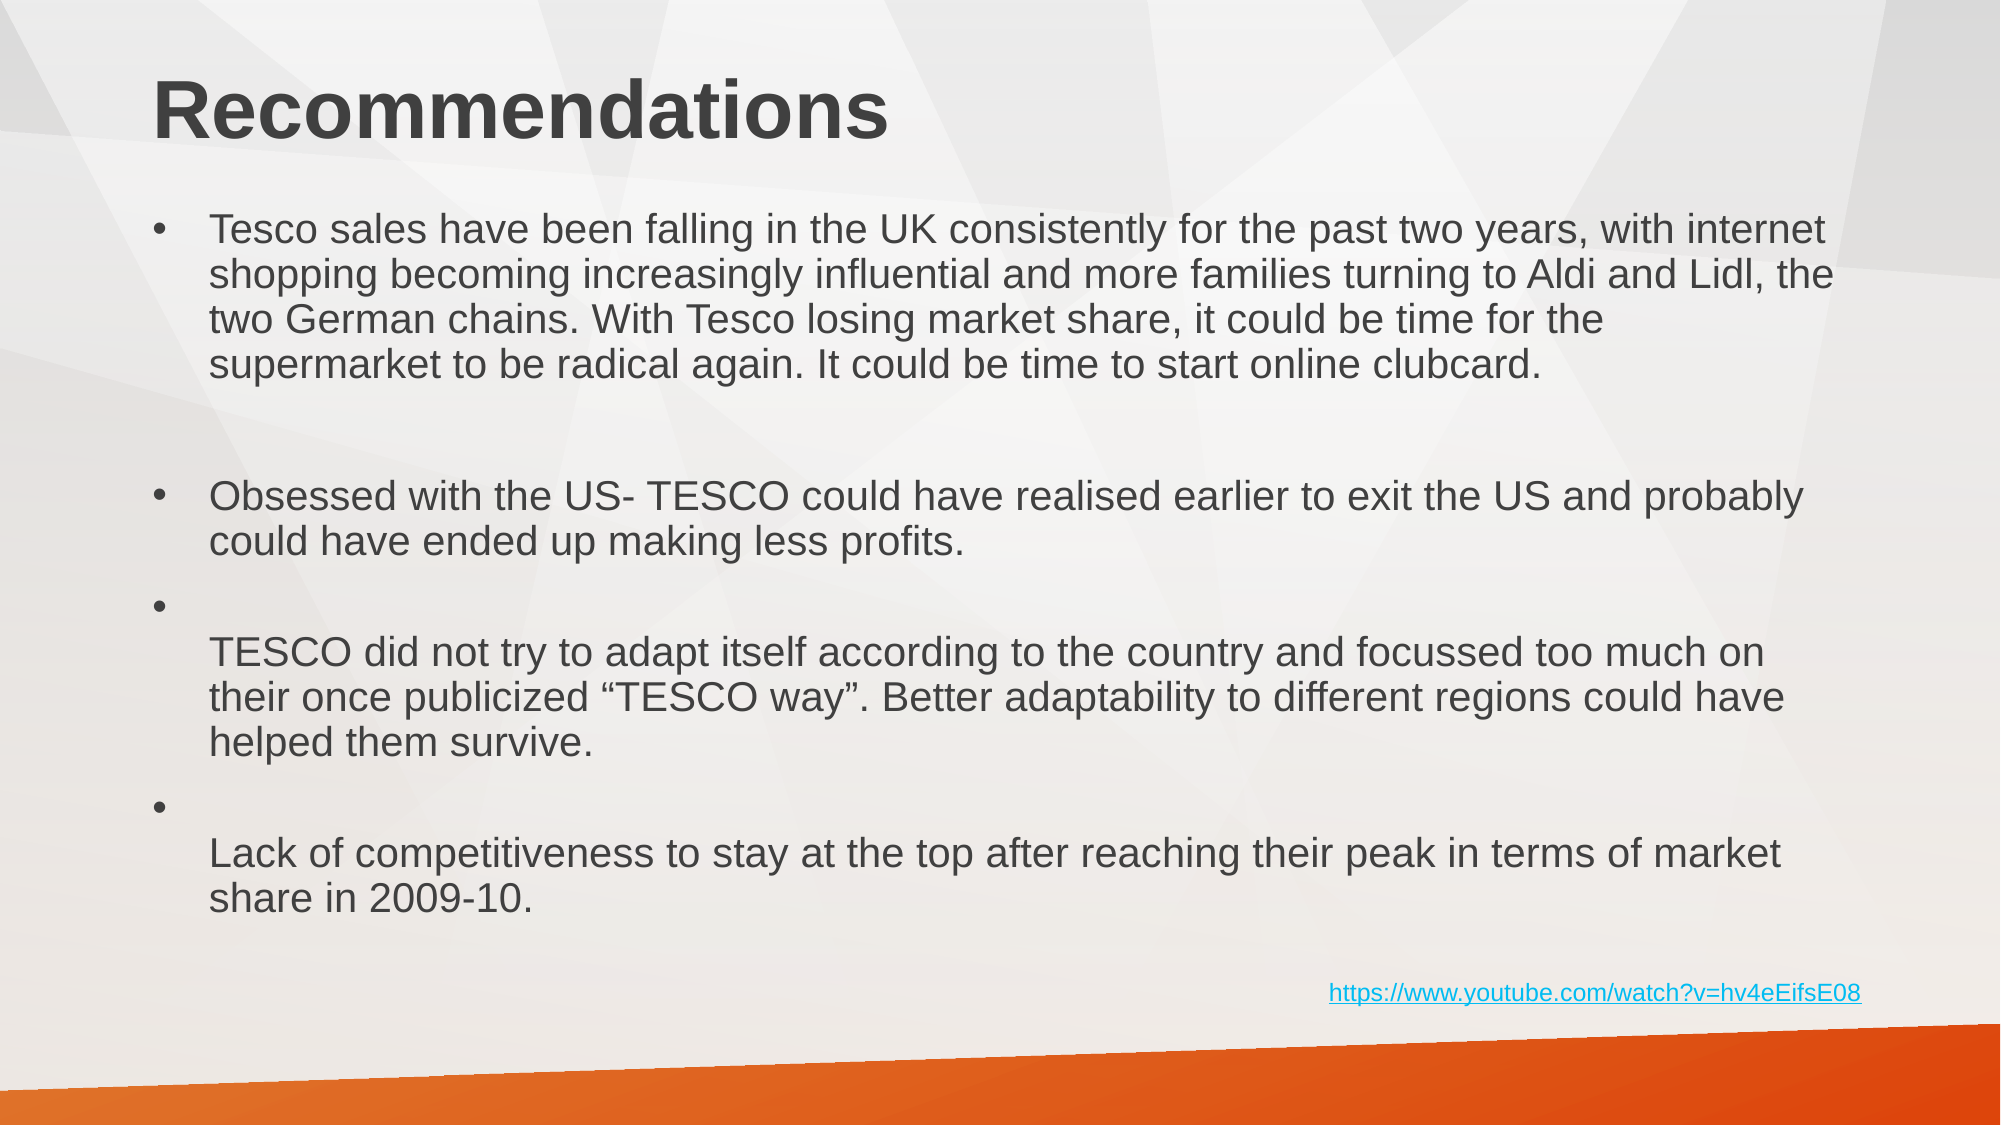

# Recommendations
Tesco sales have been falling in the UK consistently for the past two years, with internet shopping becoming increasingly influential and more families turning to Aldi and Lidl, the two German chains. With Tesco losing market share, it could be time for the supermarket to be radical again. It could be time to start online clubcard.

Obsessed with the US- TESCO could have realised earlier to exit the US and probably could have ended up making less profits.
TESCO did not try to adapt itself according to the country and focussed too much on their once publicized “TESCO way”. Better adaptability to different regions could have helped them survive.
Lack of competitiveness to stay at the top after reaching their peak in terms of market share in 2009-10.
https://www.youtube.com/watch?v=hv4eEifsE08